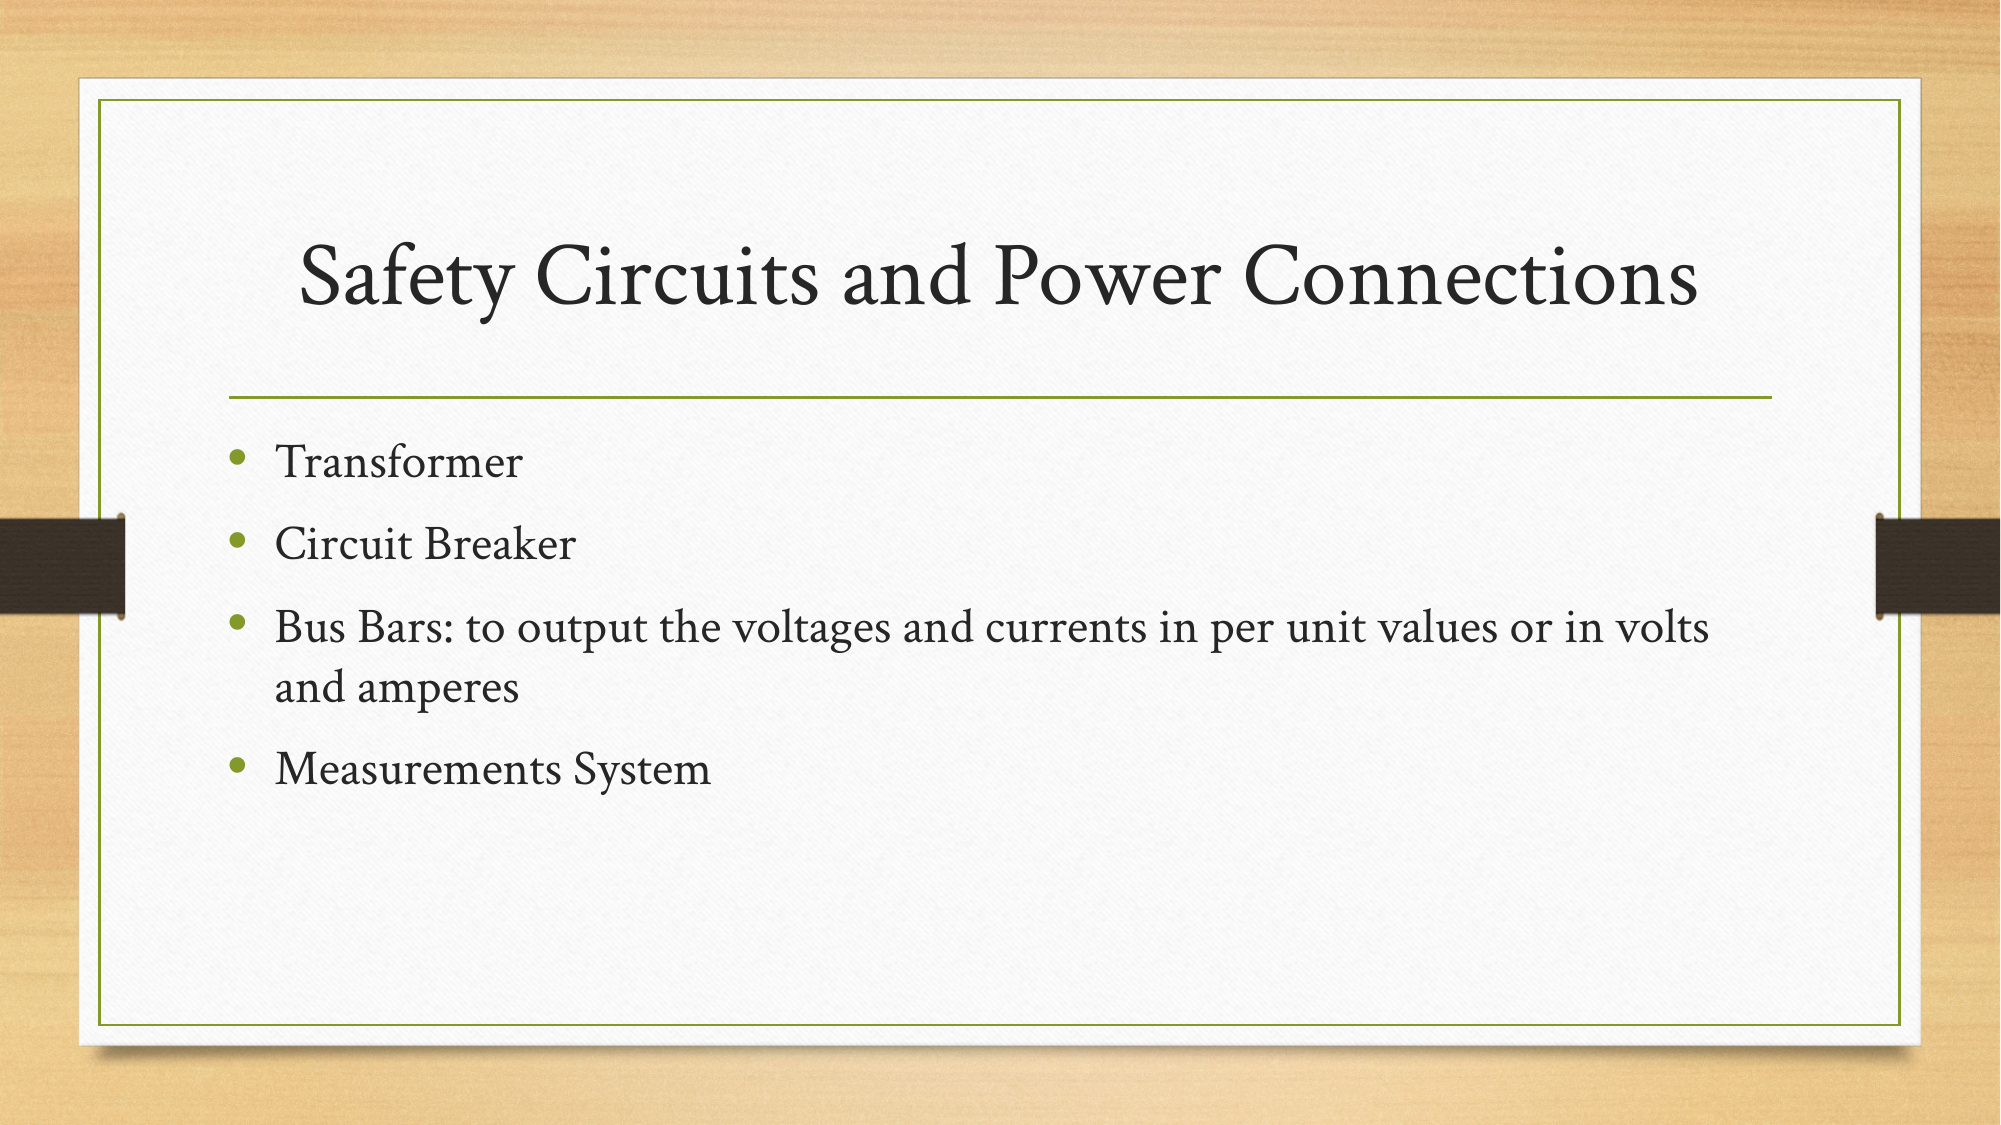

# Safety Circuits and Power Connections
Transformer
Circuit Breaker
Bus Bars: to output the voltages and currents in per unit values or in volts and amperes
Measurements System